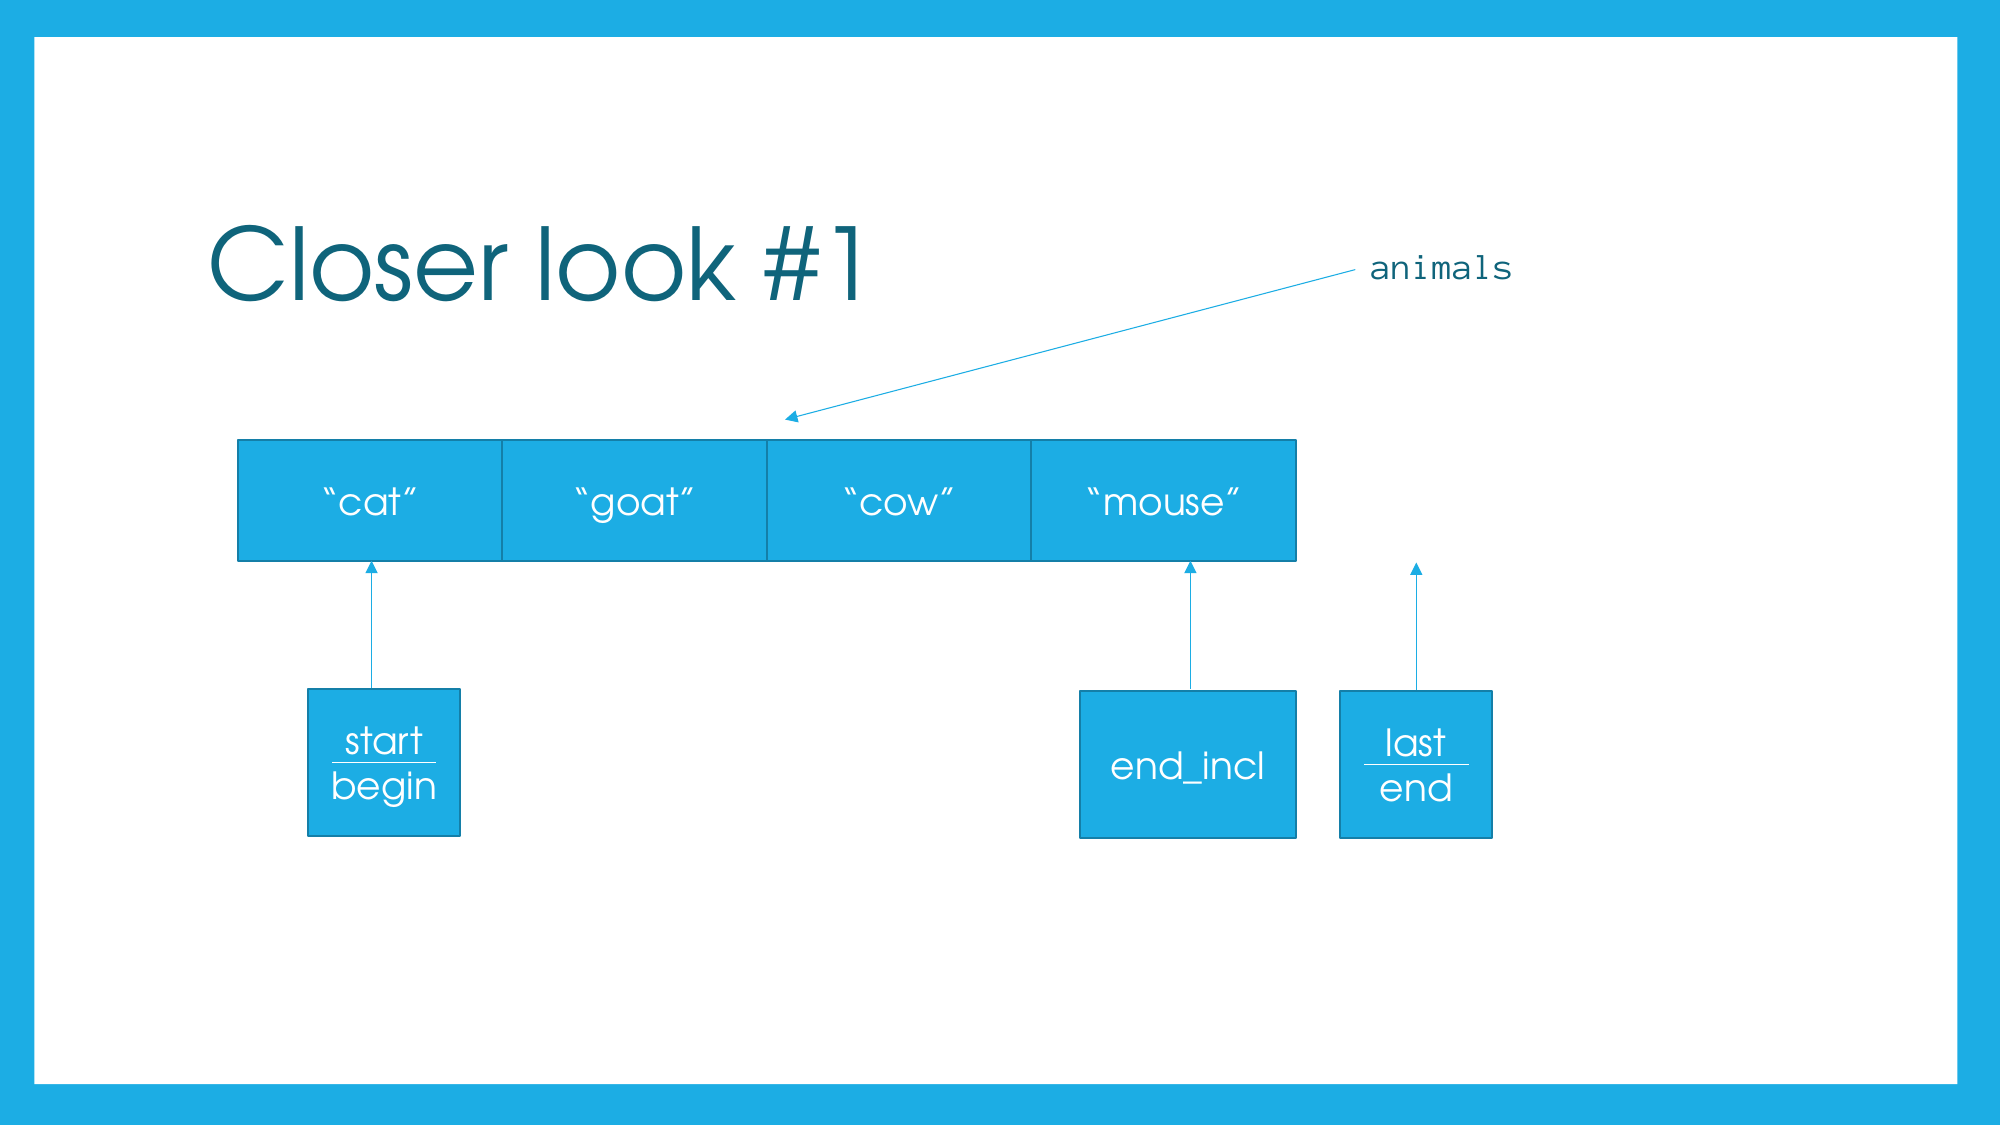

# Closer look #1
animals

“cat”
“cow”
“mouse”
“goat”
start
begin
end_incl
last
end